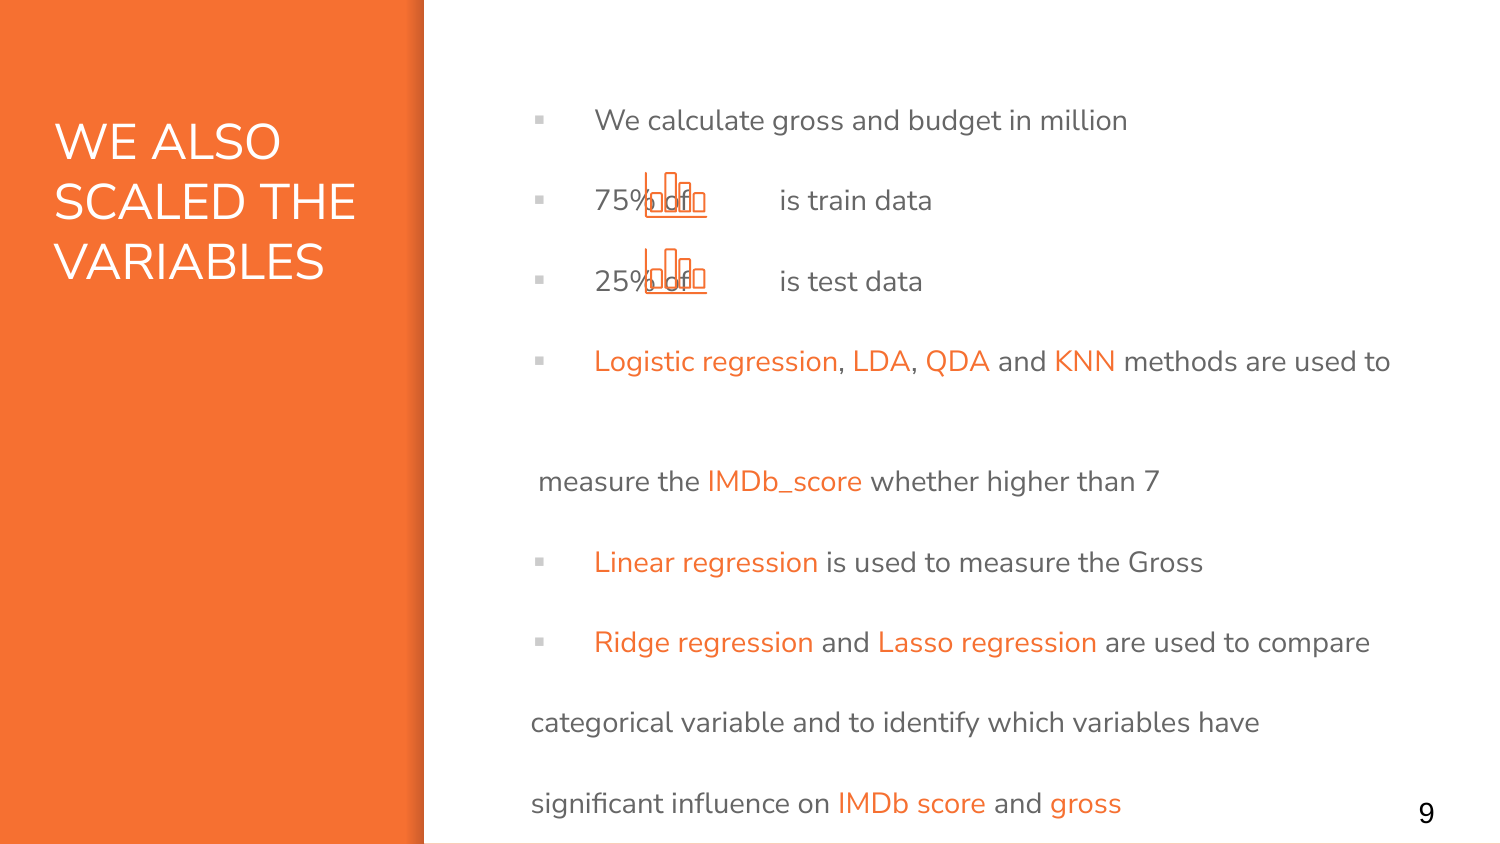

We calculate gross and budget in million

 75% of            is train data

 25% of            is test data

 Logistic regression, LDA, QDA and KNN methods are used to

   measure the IMDb_score whether higher than 7

 Linear regression is used to measure the Gross

 Ridge regression and Lasso regression are used to compare

  categorical variable and to identify which variables have

  significant influence on IMDb score and gross

# WE ALSO SCALED THE VARIABLES

9